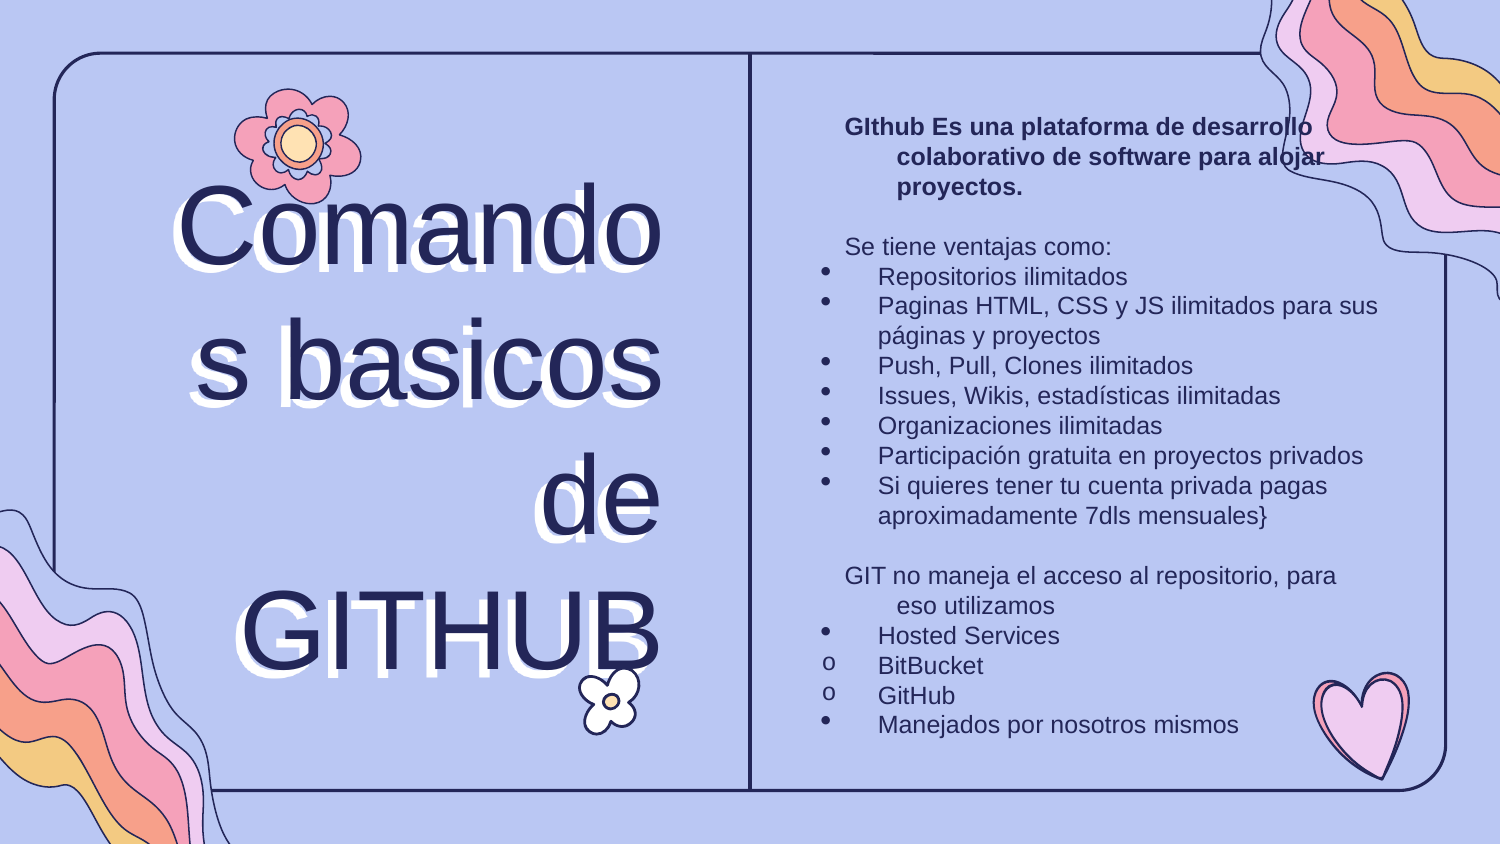

GIthub Es una plataforma de desarrollo colaborativo de software para alojar proyectos.

Se tiene ventajas como:
Repositorios ilimitados
Paginas HTML, CSS y JS ilimitados para sus páginas y proyectos
Push, Pull, Clones ilimitados
Issues, Wikis, estadísticas ilimitadas
Organizaciones ilimitadas
Participación gratuita en proyectos privados
Si quieres tener tu cuenta privada pagas aproximadamente 7dls mensuales}

GIT no maneja el acceso al repositorio, para eso utilizamos
Hosted Services
BitBucket
GitHub
Manejados por nosotros mismos
# Comandos basicos de GITHUB